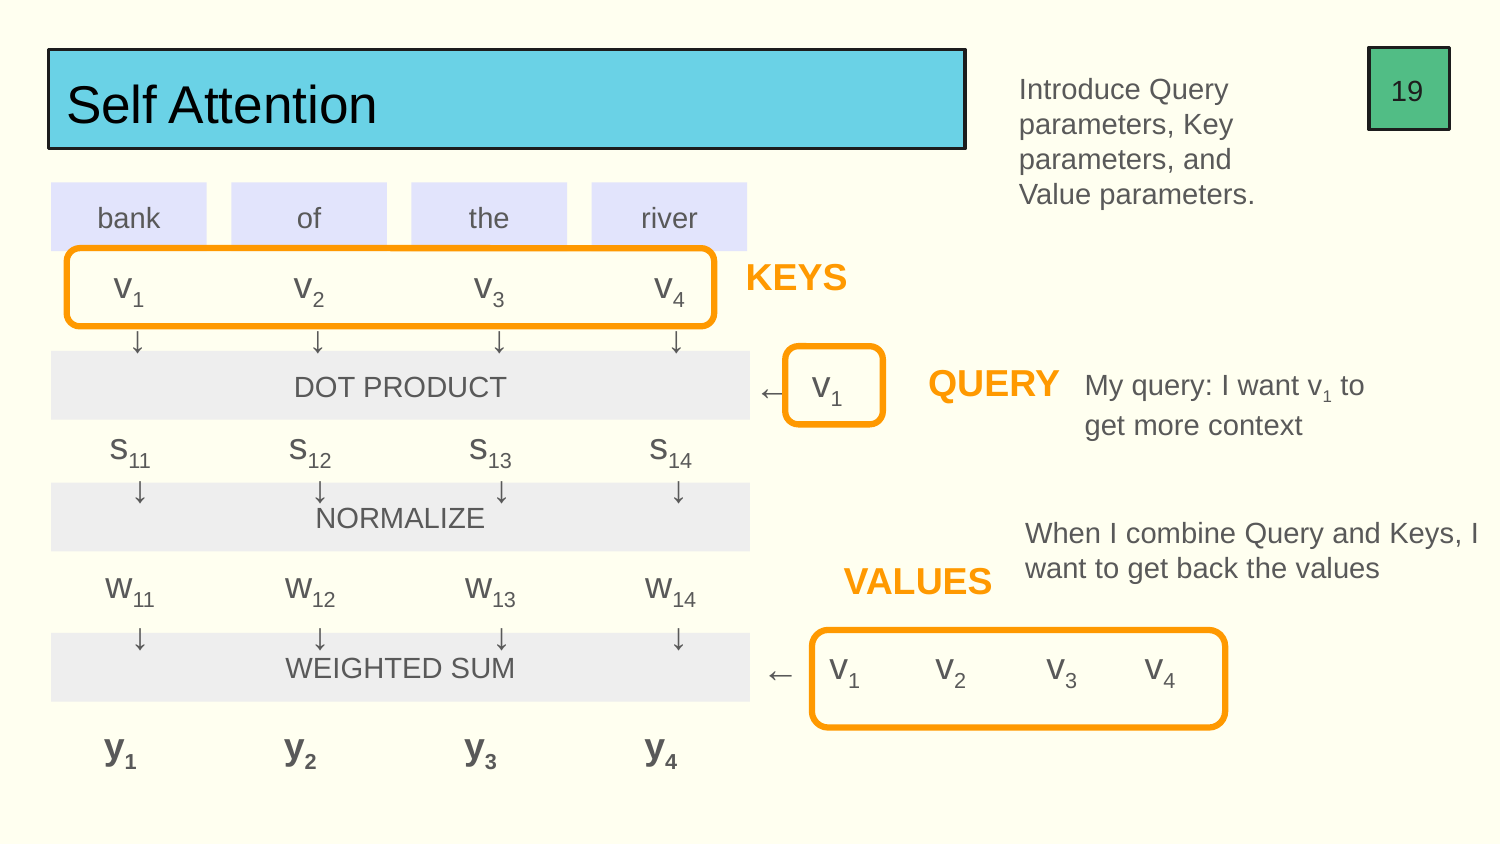

19
Introduce Query parameters, Key parameters, and Value parameters.
Self Attention
bank
of
the
river
KEYS

v1
v2
v3
v4
←
←
←
←
QUERY

DOT PRODUCT
My query: I want v1 to get more context
←
v1
s11
s12
s13
s14
←
←
←
←
NORMALIZE
When I combine Query and Keys, I want to get back the values
VALUES
w11
w12
w13
w14
←
←
←
←

WEIGHTED SUM
v1
v2
v3
v4
←
y1
y2
y3
y4